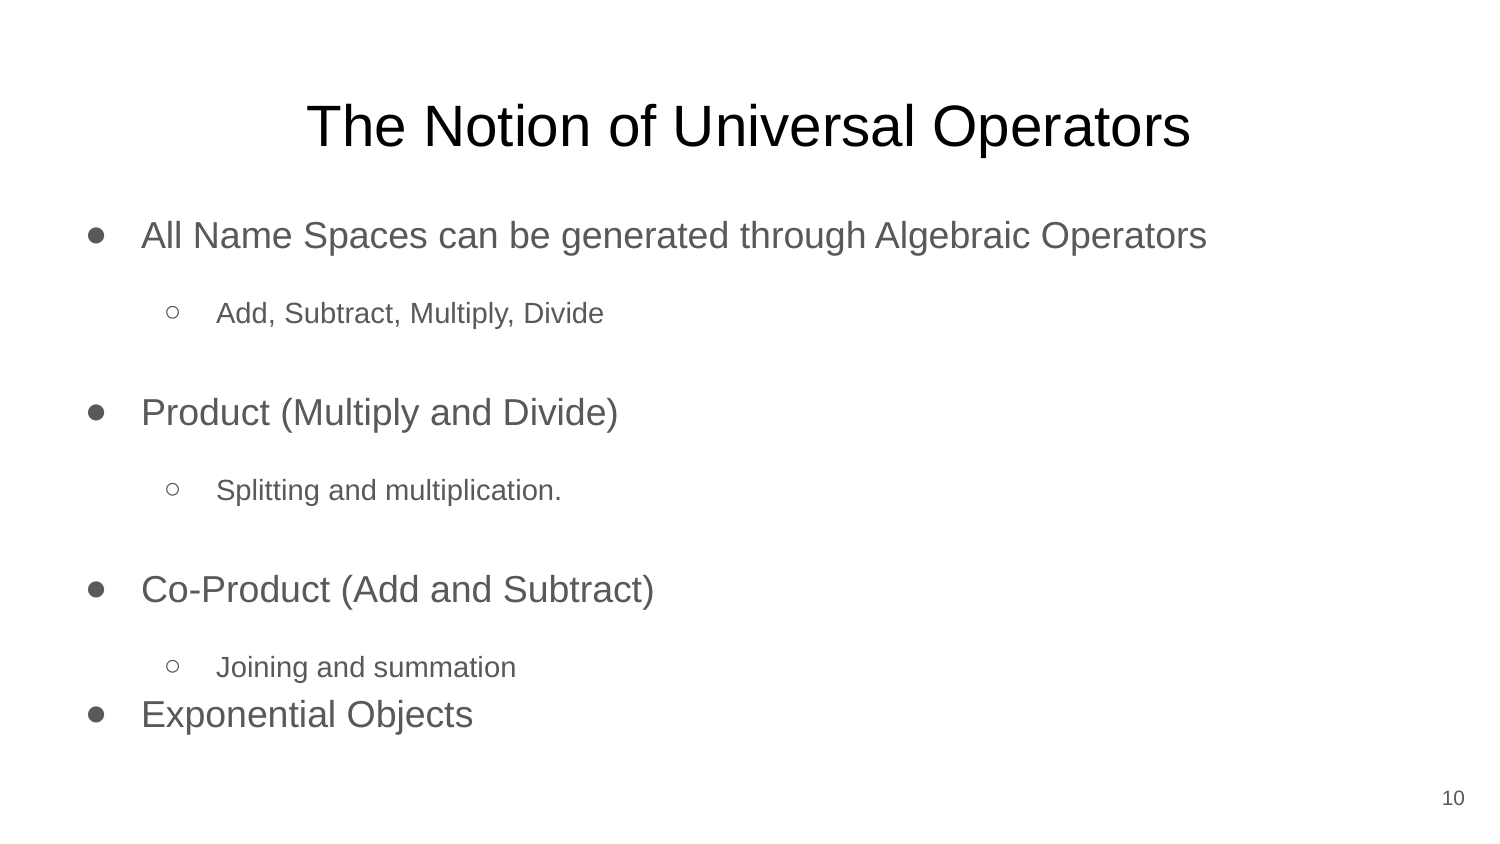

# The Notion of Universal Operators
All Name Spaces can be generated through Algebraic Operators
Add, Subtract, Multiply, Divide

Product (Multiply and Divide)
Splitting and multiplication.

Co-Product (Add and Subtract)
Joining and summation
Exponential Objects

10